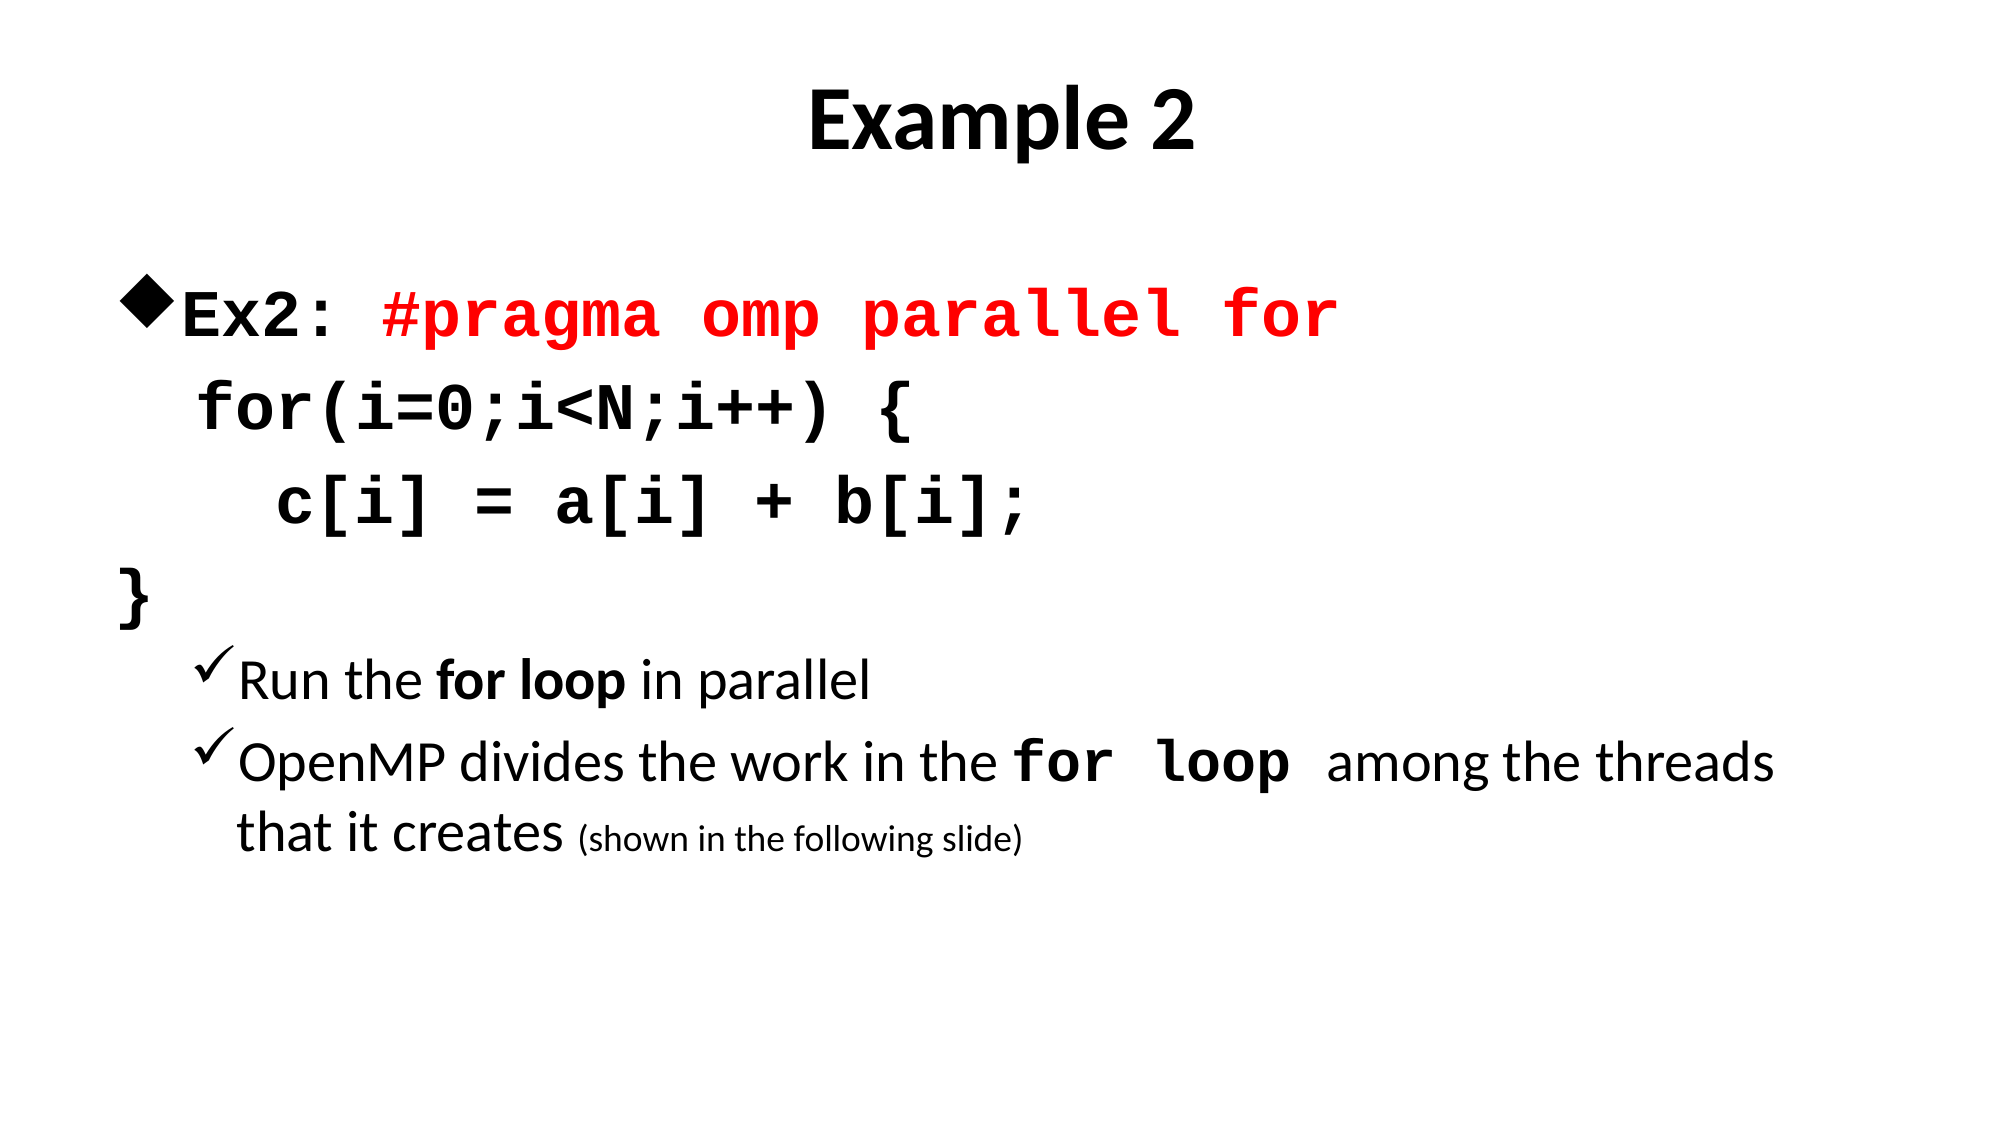

# Example 2
Ex2: #pragma omp parallel for
  for(i=0;i<N;i++) {
    c[i] = a[i] + b[i];
}
Run the for loop in parallel
OpenMP divides the work in the for loop among the threads that it creates (shown in the following slide)